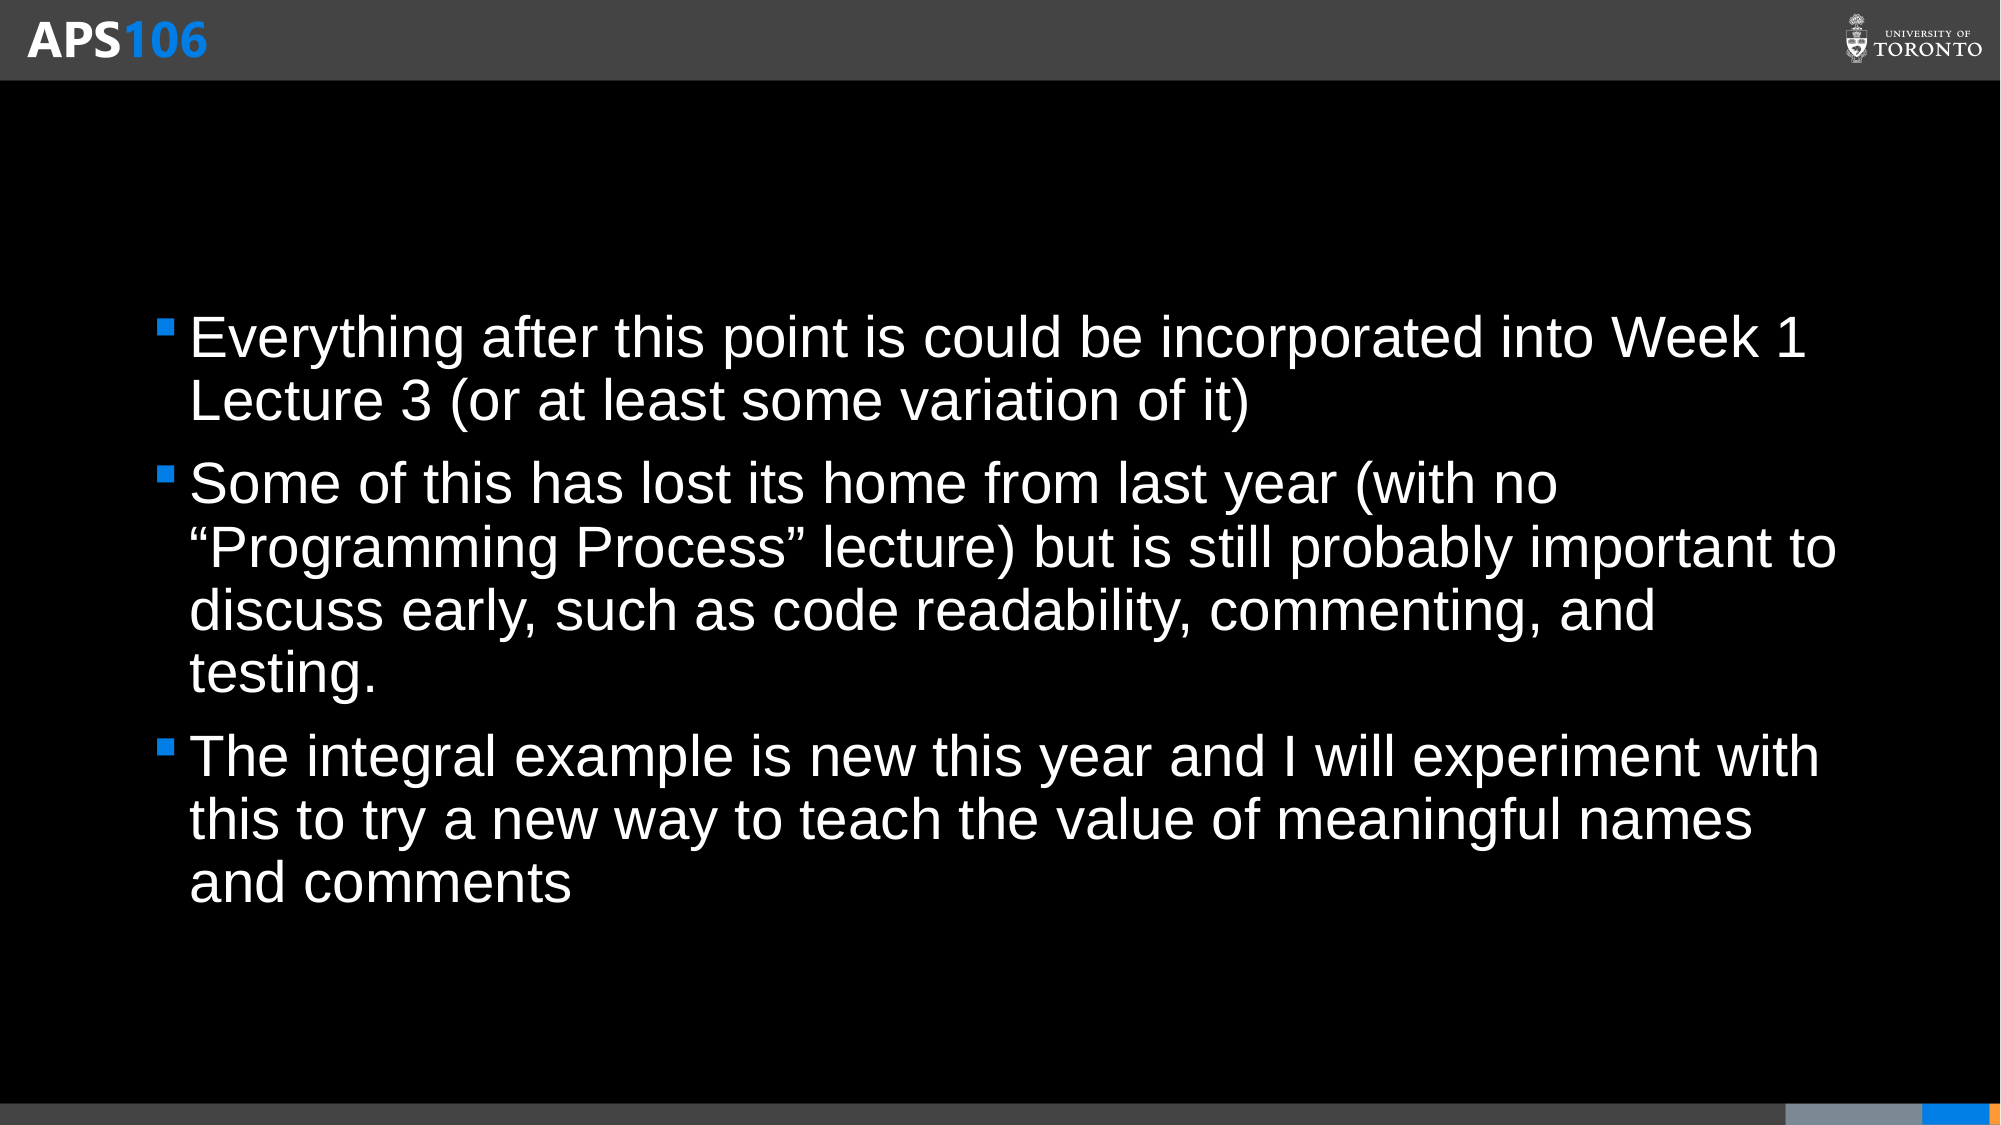

#
Everything after this point is could be incorporated into Week 1 Lecture 3 (or at least some variation of it)
Some of this has lost its home from last year (with no “Programming Process” lecture) but is still probably important to discuss early, such as code readability, commenting, and testing.
The integral example is new this year and I will experiment with this to try a new way to teach the value of meaningful names and comments